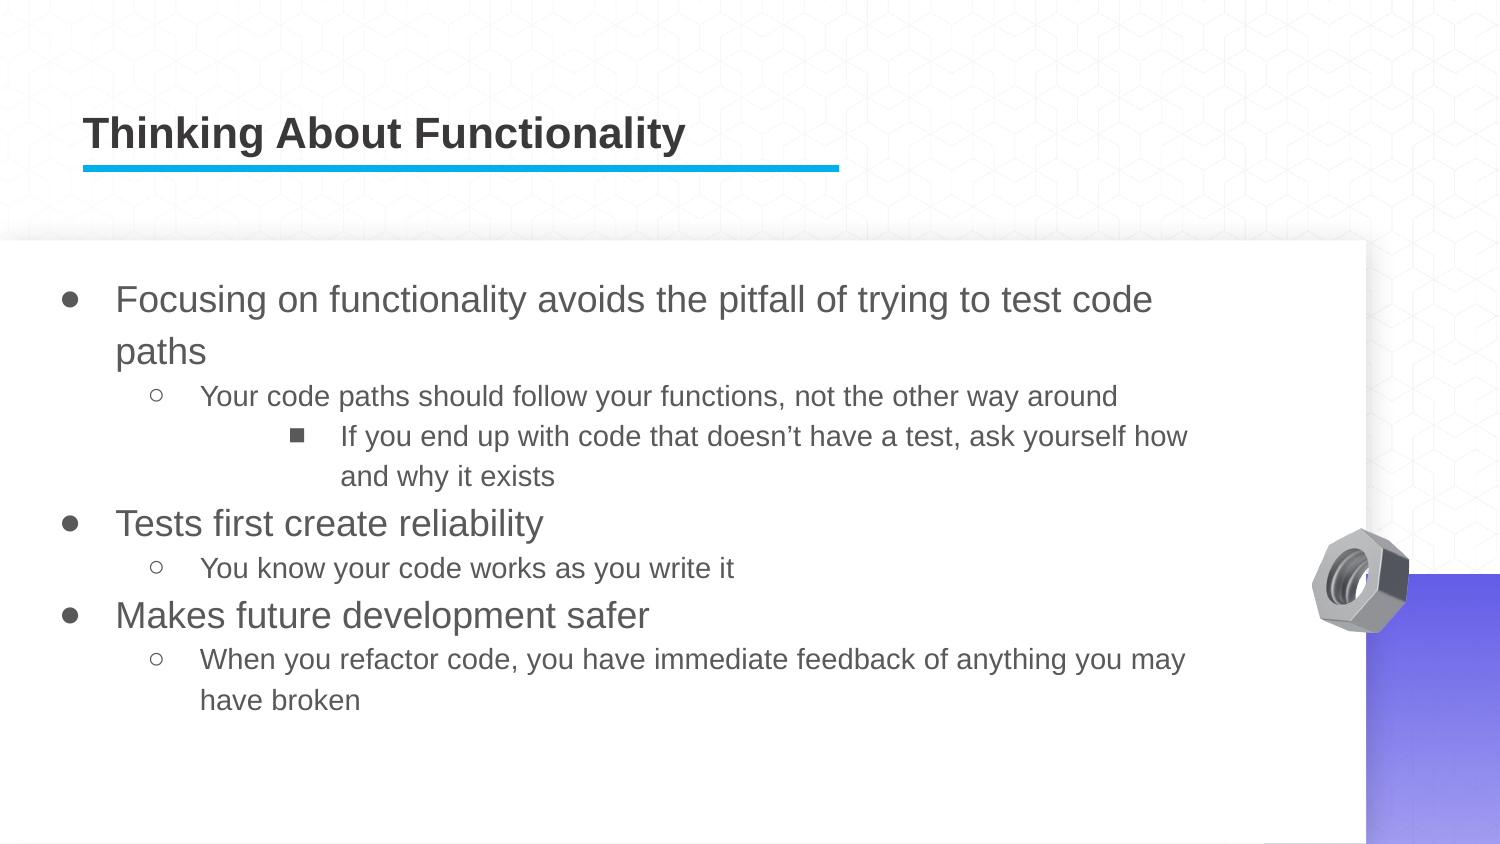

Thinking About Functionality
Focusing on functionality avoids the pitfall of trying to test code paths
Your code paths should follow your functions, not the other way around
If you end up with code that doesn’t have a test, ask yourself how and why it exists
Tests first create reliability
You know your code works as you write it
Makes future development safer
When you refactor code, you have immediate feedback of anything you may have broken